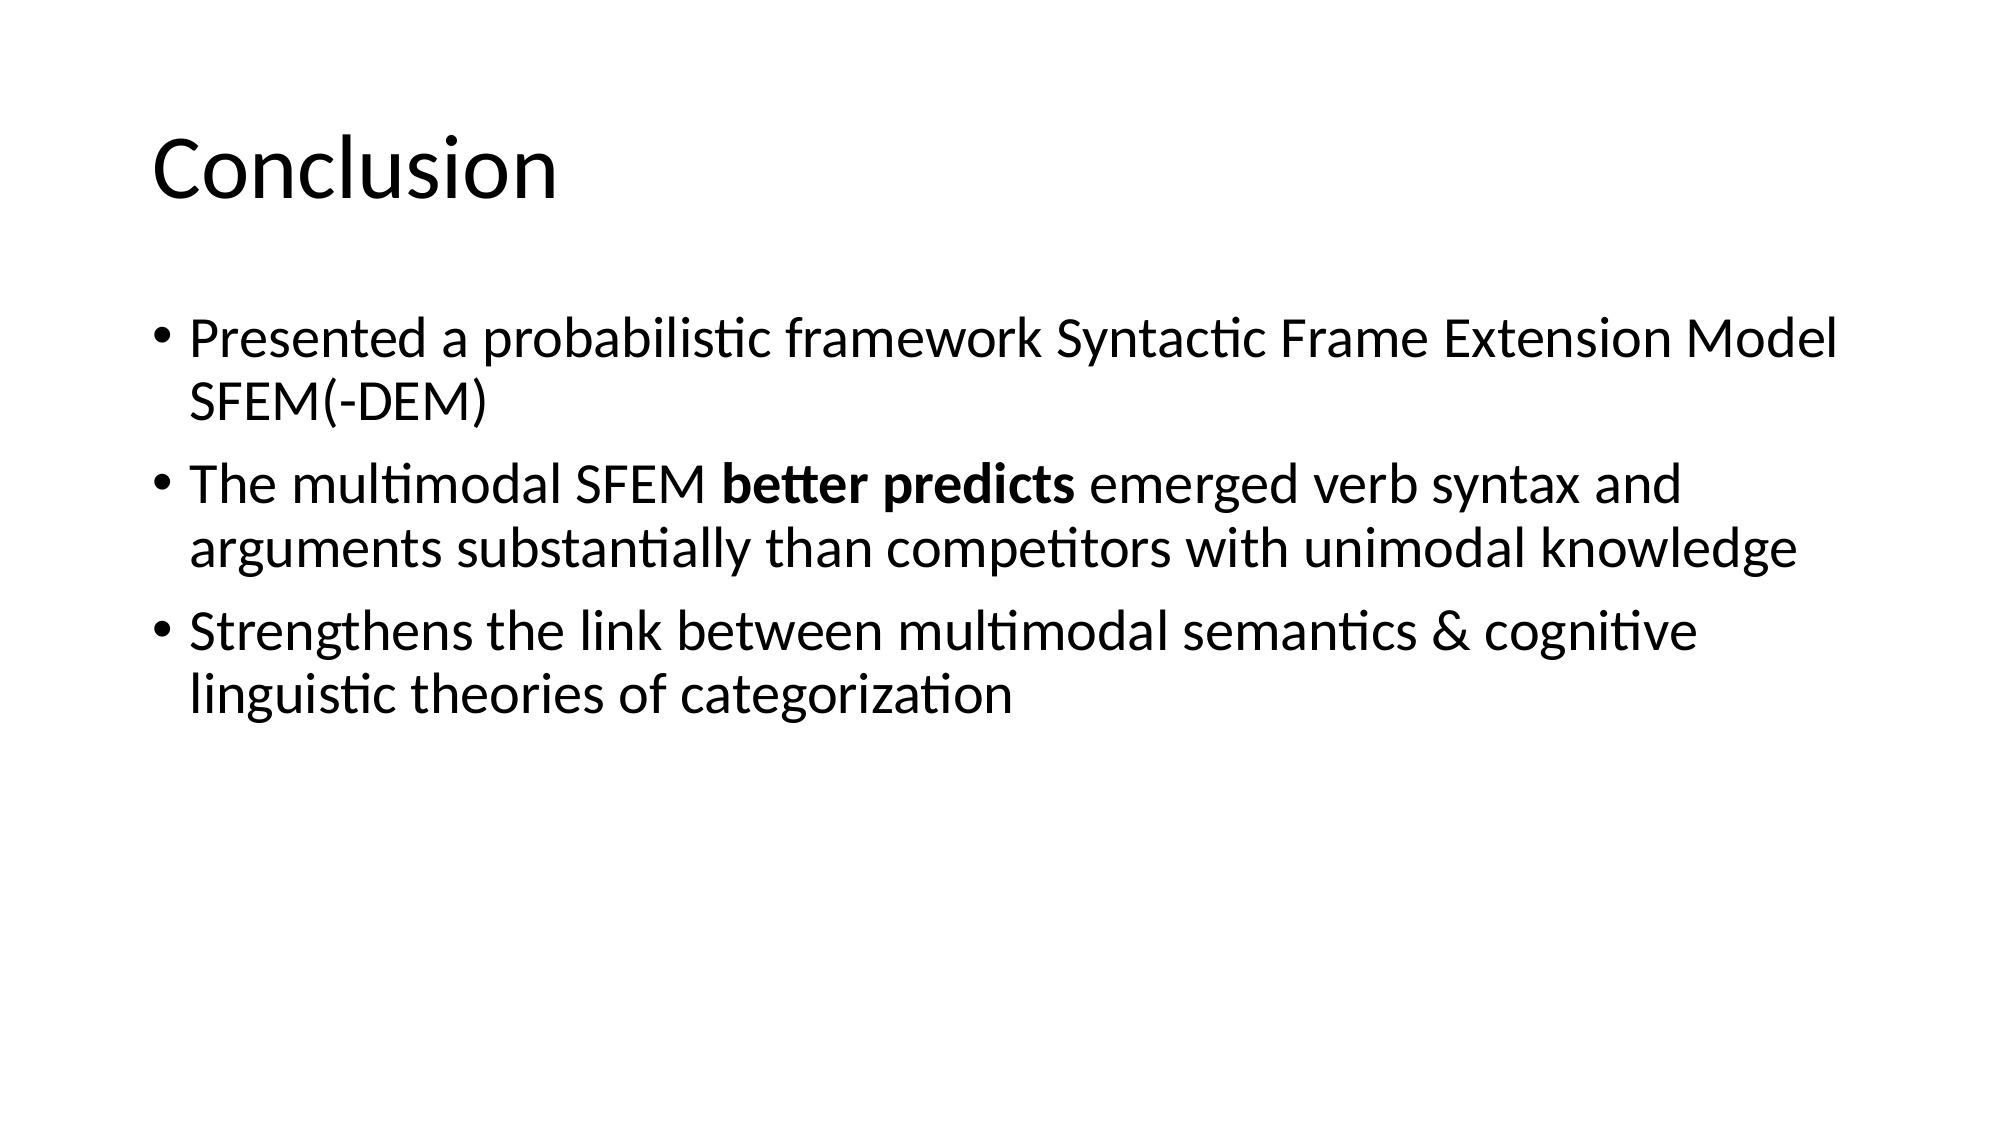

# Conclusion
Presented a probabilistic framework Syntactic Frame Extension Model SFEM(-DEM)
The multimodal SFEM better predicts emerged verb syntax and arguments substantially than competitors with unimodal knowledge
Strengthens the link between multimodal semantics & cognitive linguistic theories of categorization